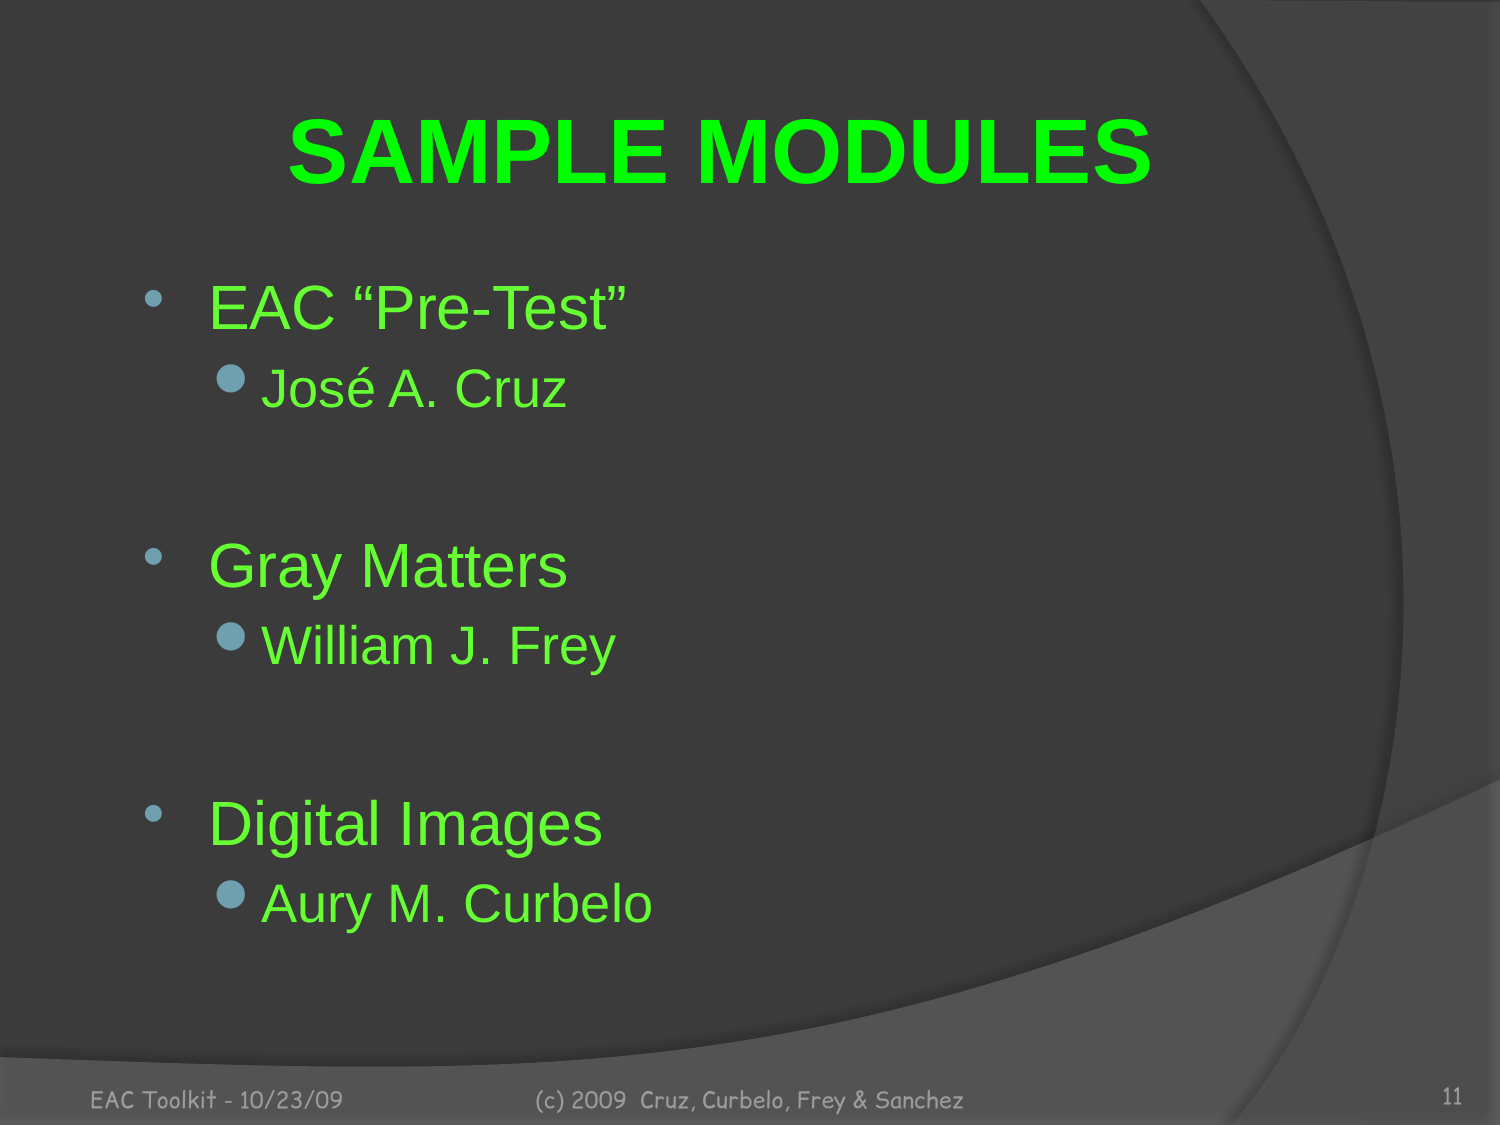

# Sample Modules
EAC “Pre-Test”
José A. Cruz

Gray Matters
William J. Frey

Digital Images
Aury M. Curbelo
EAC Toolkit - 10/23/09
(c) 2009  Cruz, Curbelo, Frey & Sanchez
11